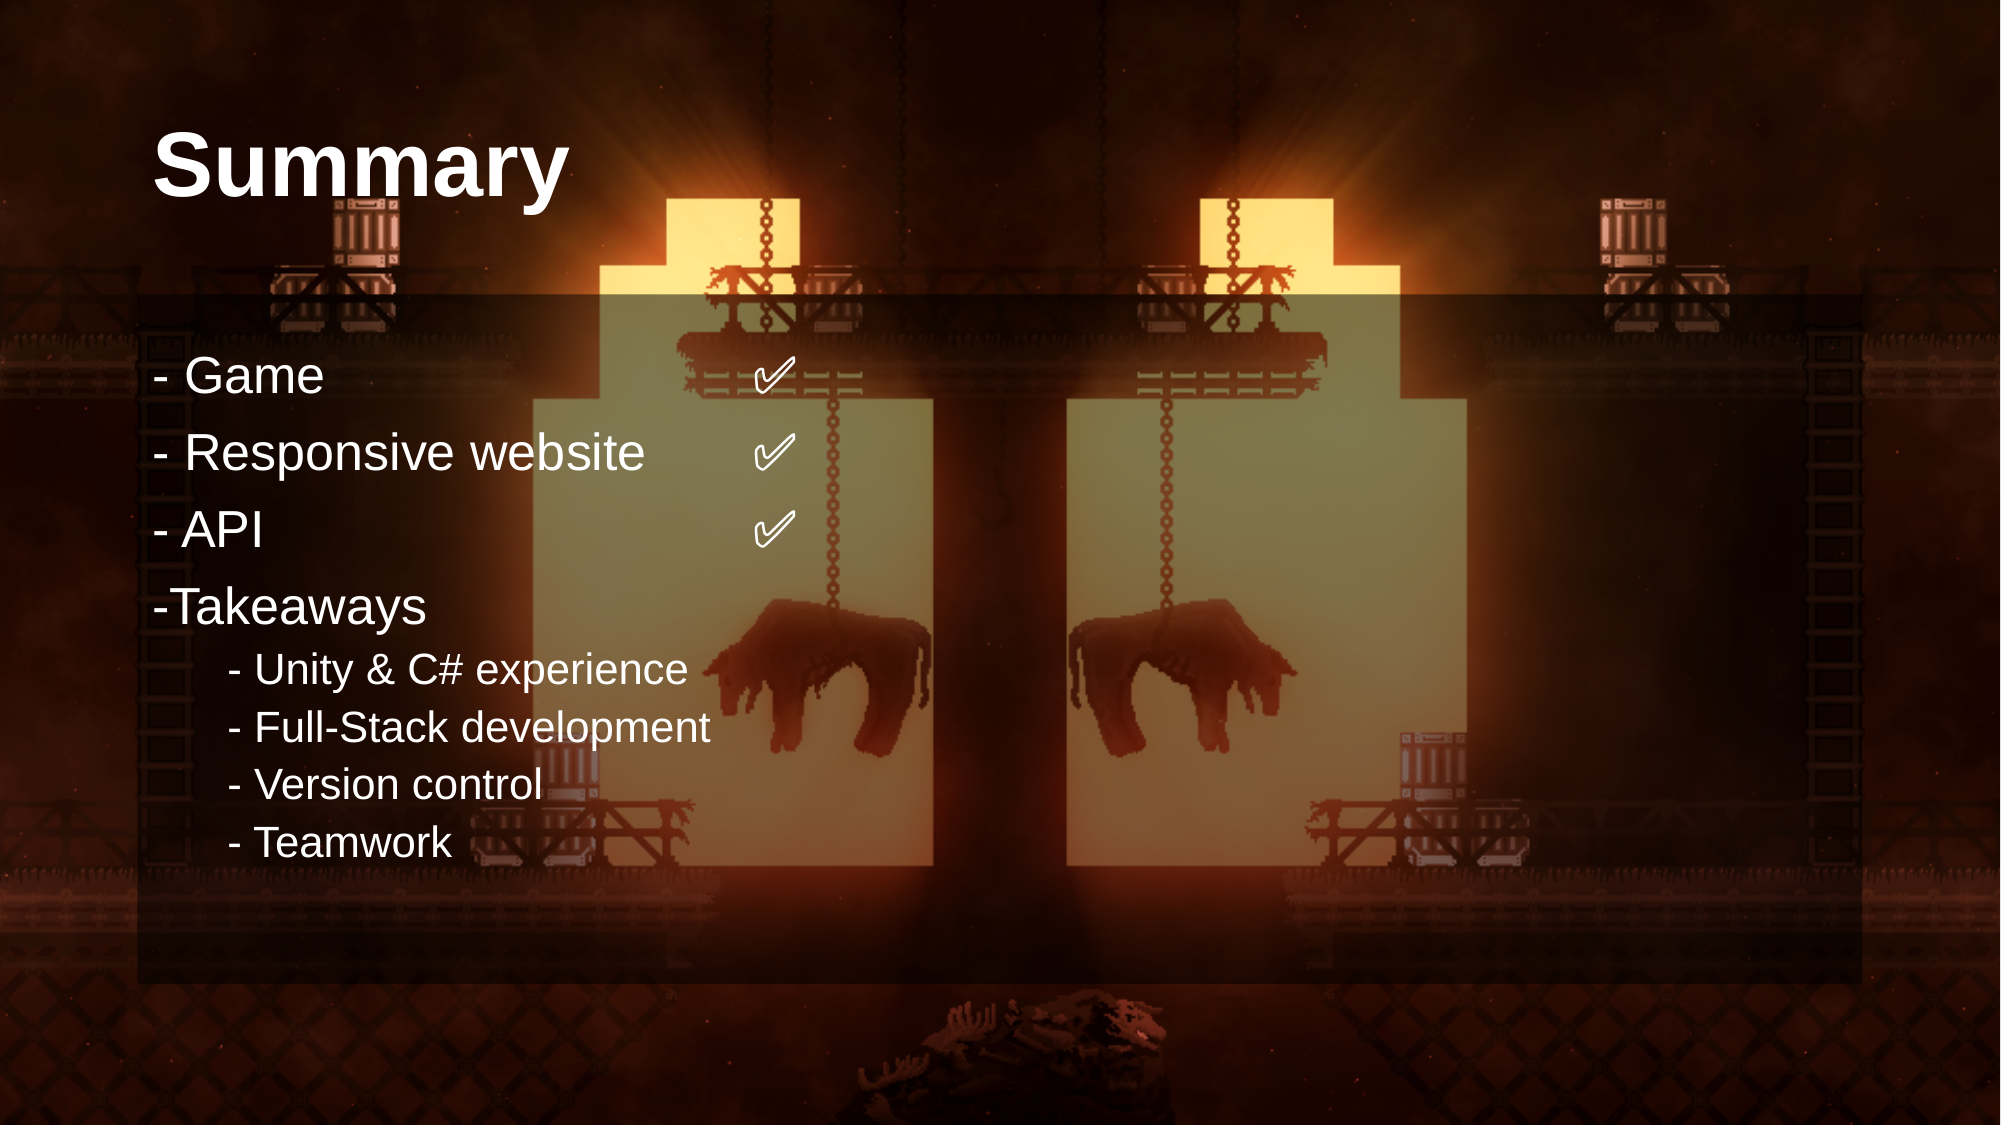

# Summary

- Game 			✅
- Responsive website 	✅
- API 				✅
-Takeaways
- Unity & C# experience
- Full-Stack development
- Version control
- Teamwork